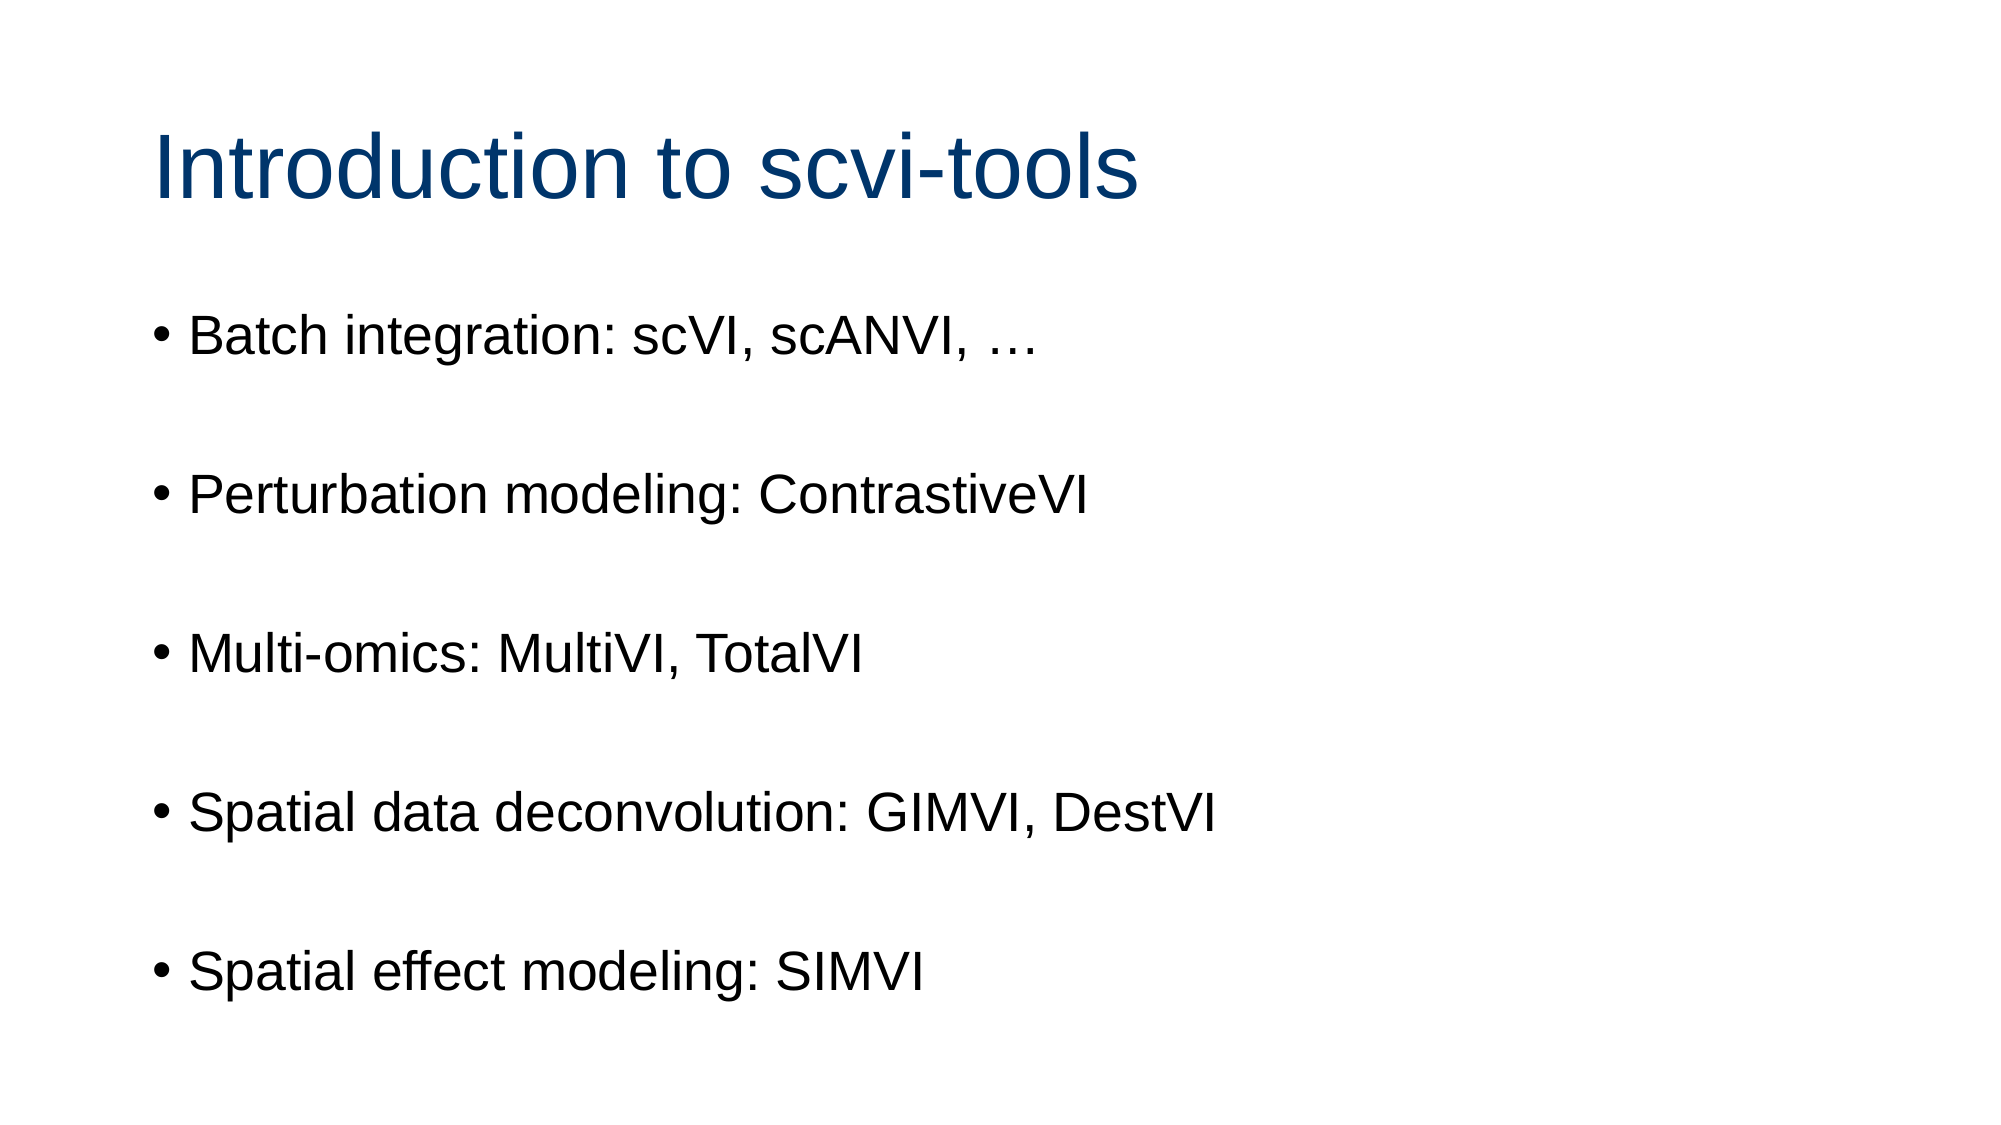

# Introduction to scvi-tools
Batch integration: scVI, scANVI, …

Perturbation modeling: ContrastiveVI

Multi-omics: MultiVI, TotalVI

Spatial data deconvolution: GIMVI, DestVI

Spatial effect modeling: SIMVI